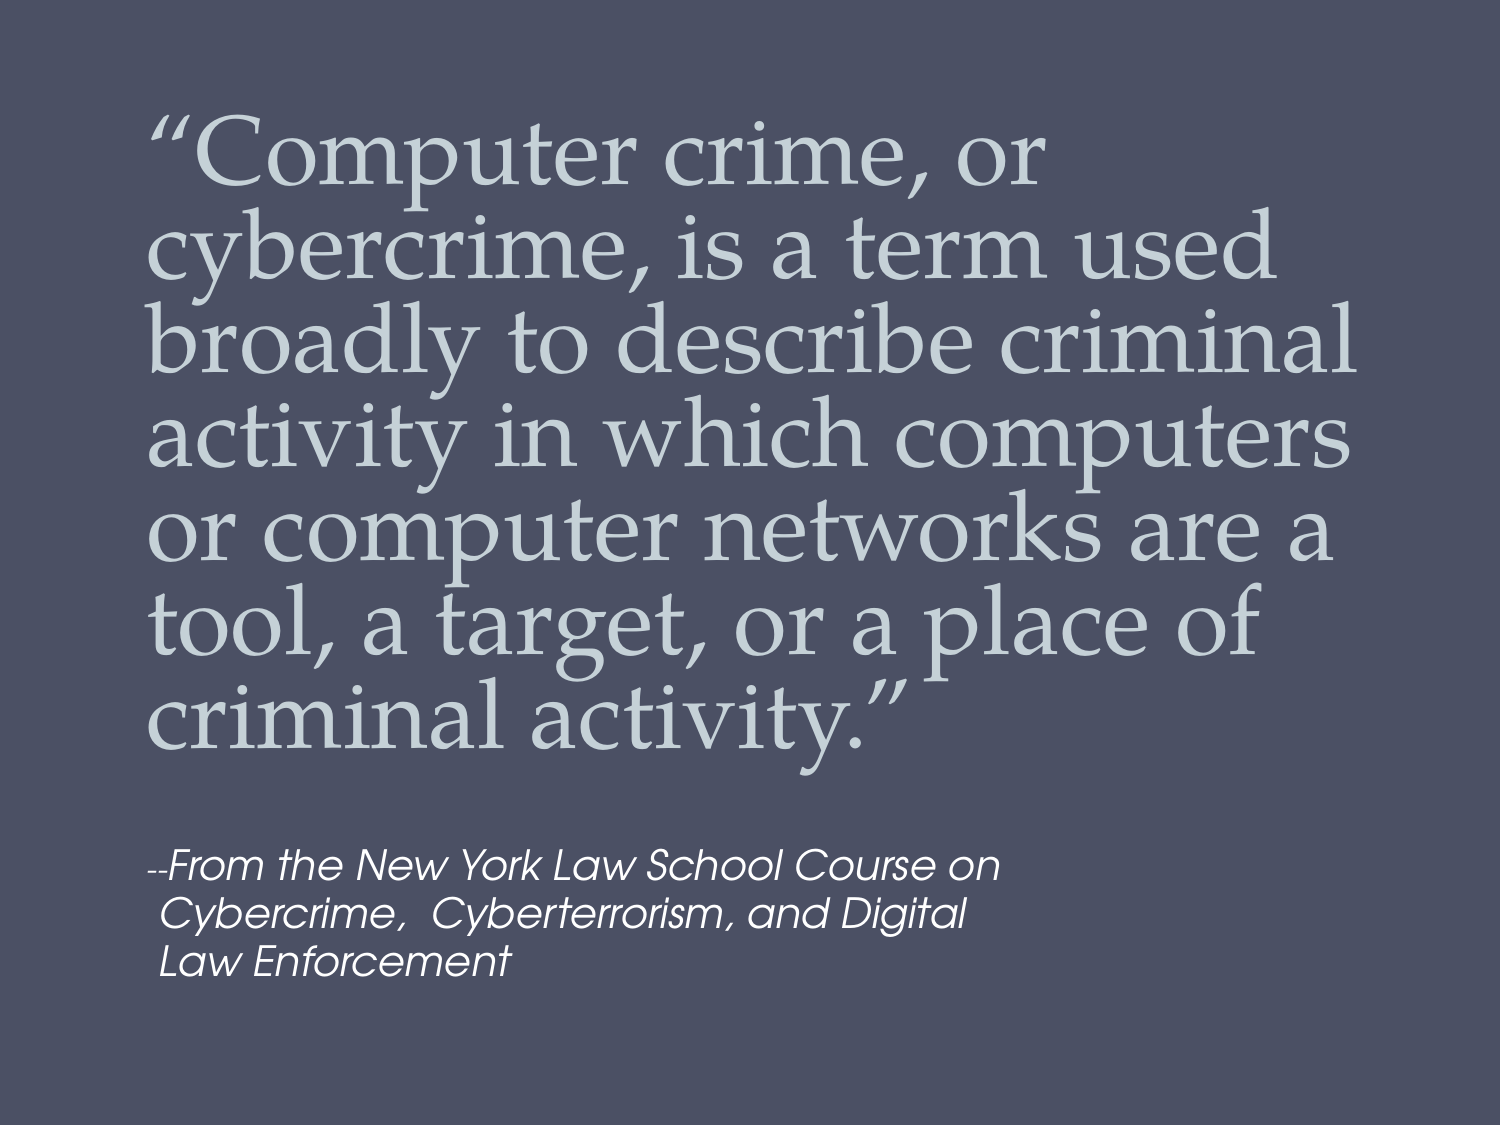

“Computer crime, or cybercrime, is a term used broadly to describe criminal activity in which computers or computer networks are a tool, a target, or a place of criminal activity.”

--From the New York Law School Course on
 Cybercrime,  Cyberterrorism, and Digital
 Law Enforcement